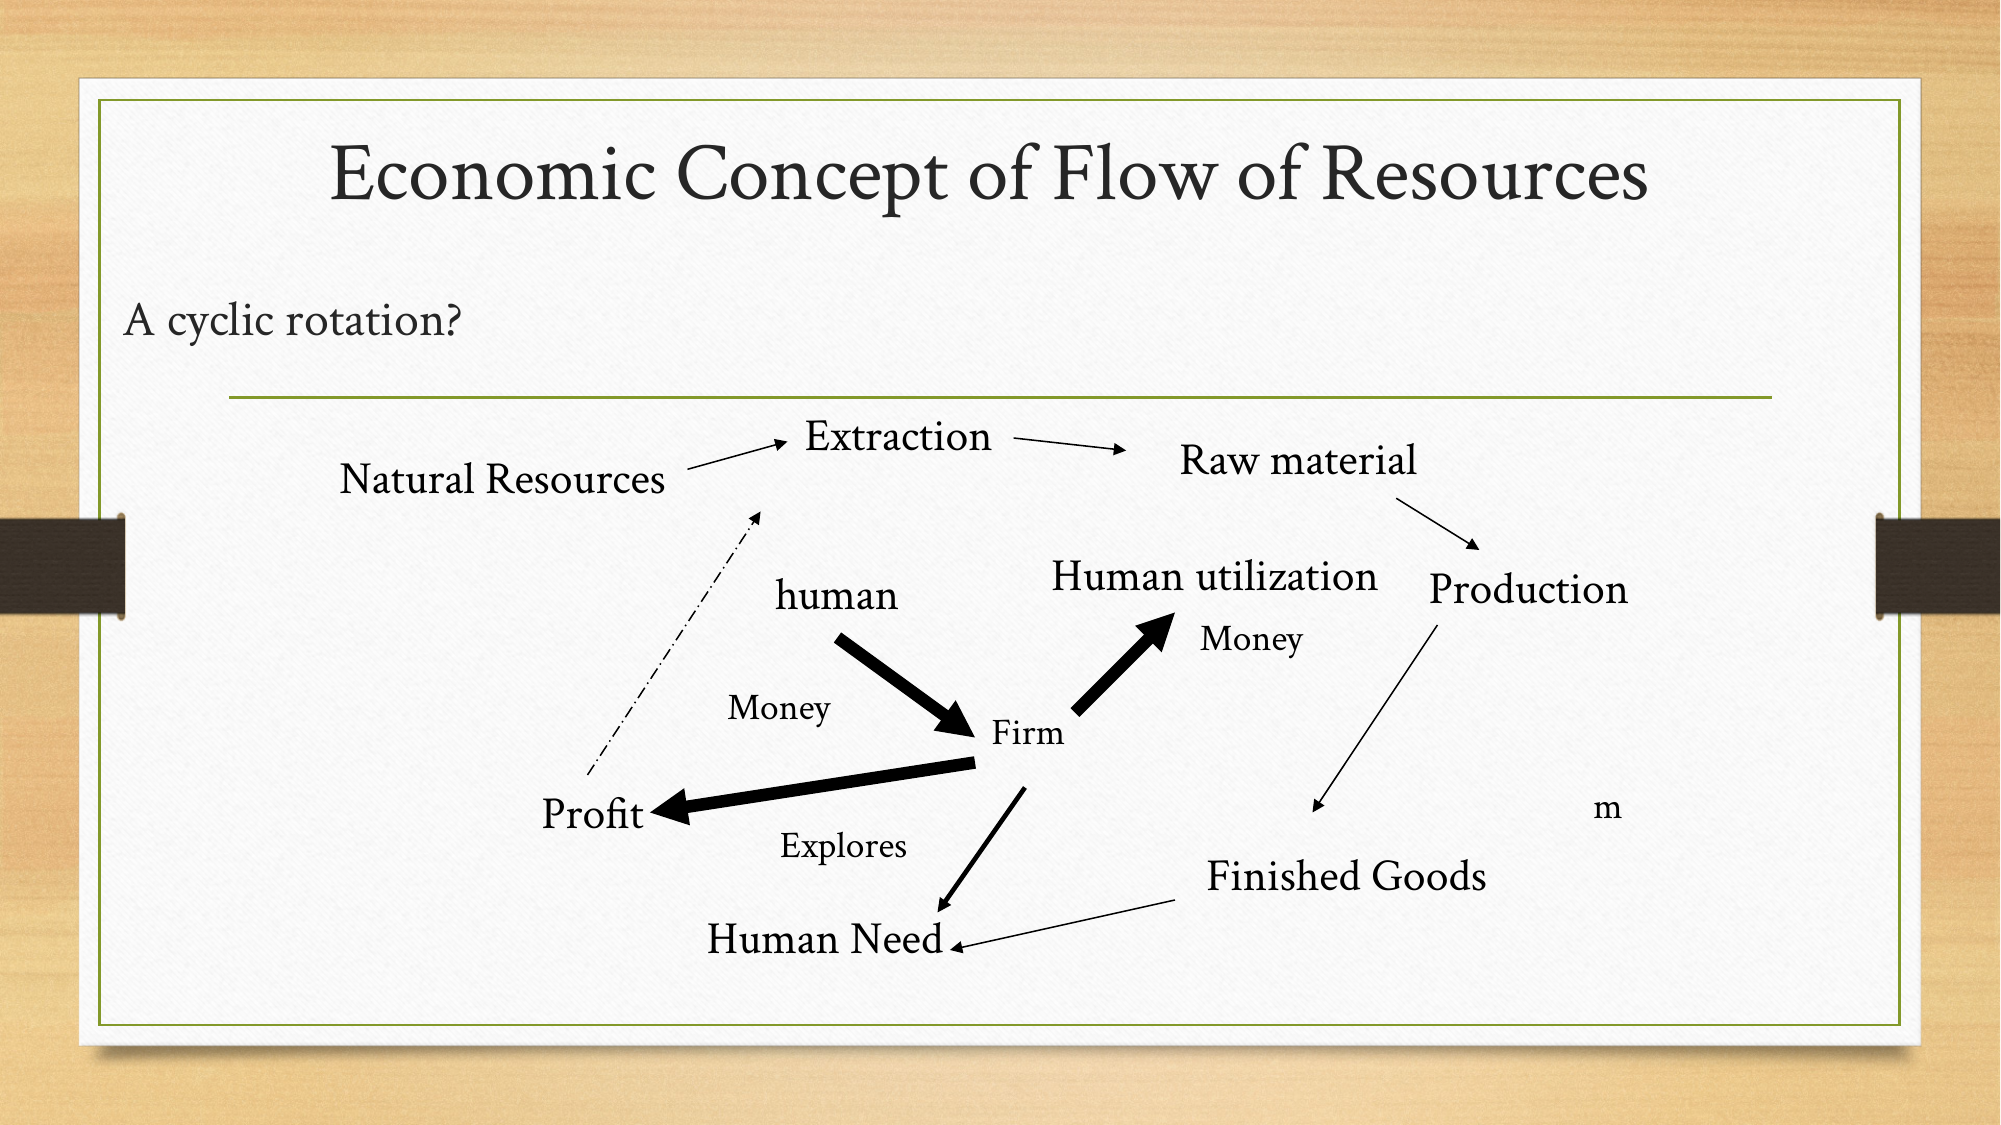

# Economic Concept of Flow of Resources
A cyclic rotation?
Extraction
Raw material

Natural Resources

Human utilization
Production
human
Money

Money
Firm

m
Profit

Explores
Finished Goods
Human Need